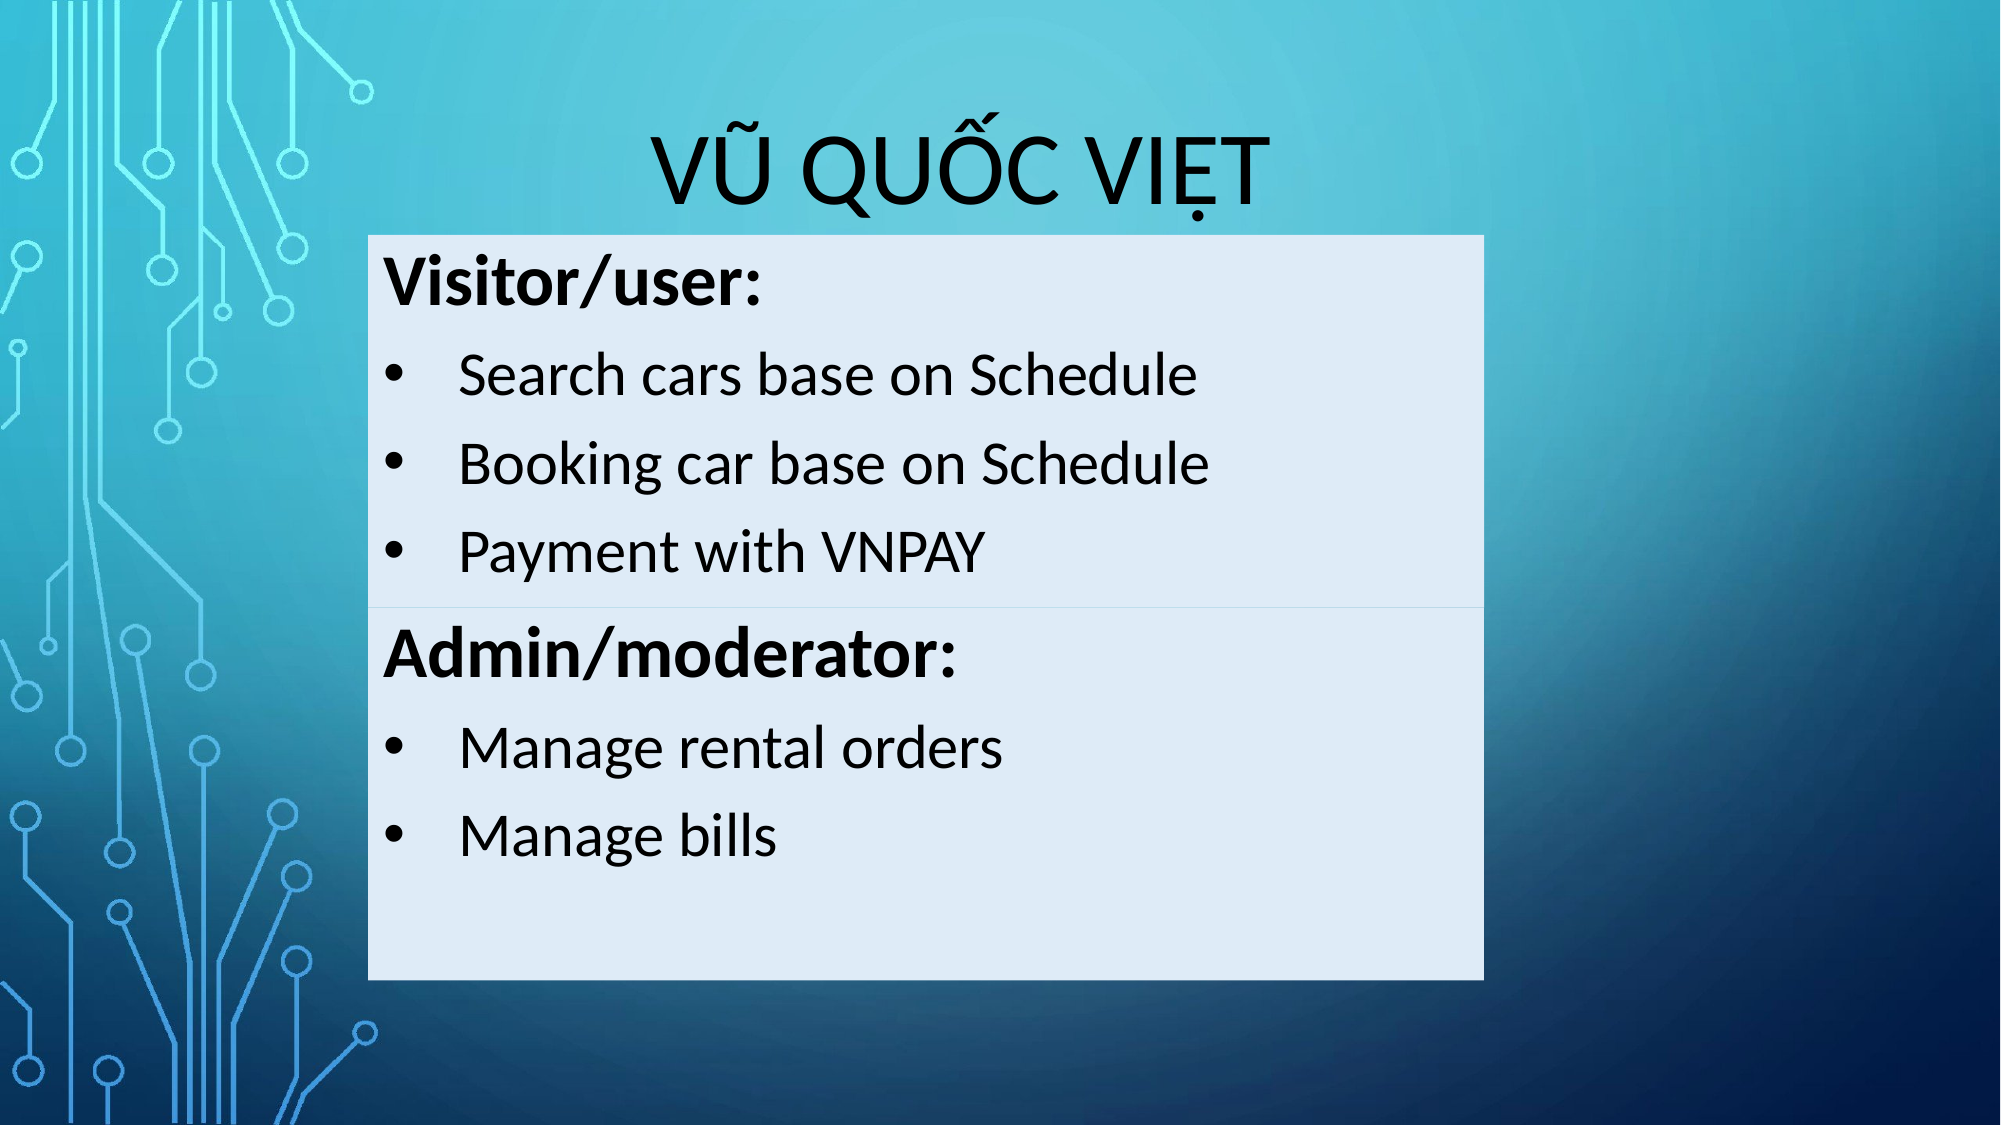

# VŨ QUỐC VIỆT
Visitor/user:
Search cars base on Schedule
Booking car base on Schedule
Payment with VNPAY
Admin/moderator:
Manage rental orders
Manage bills